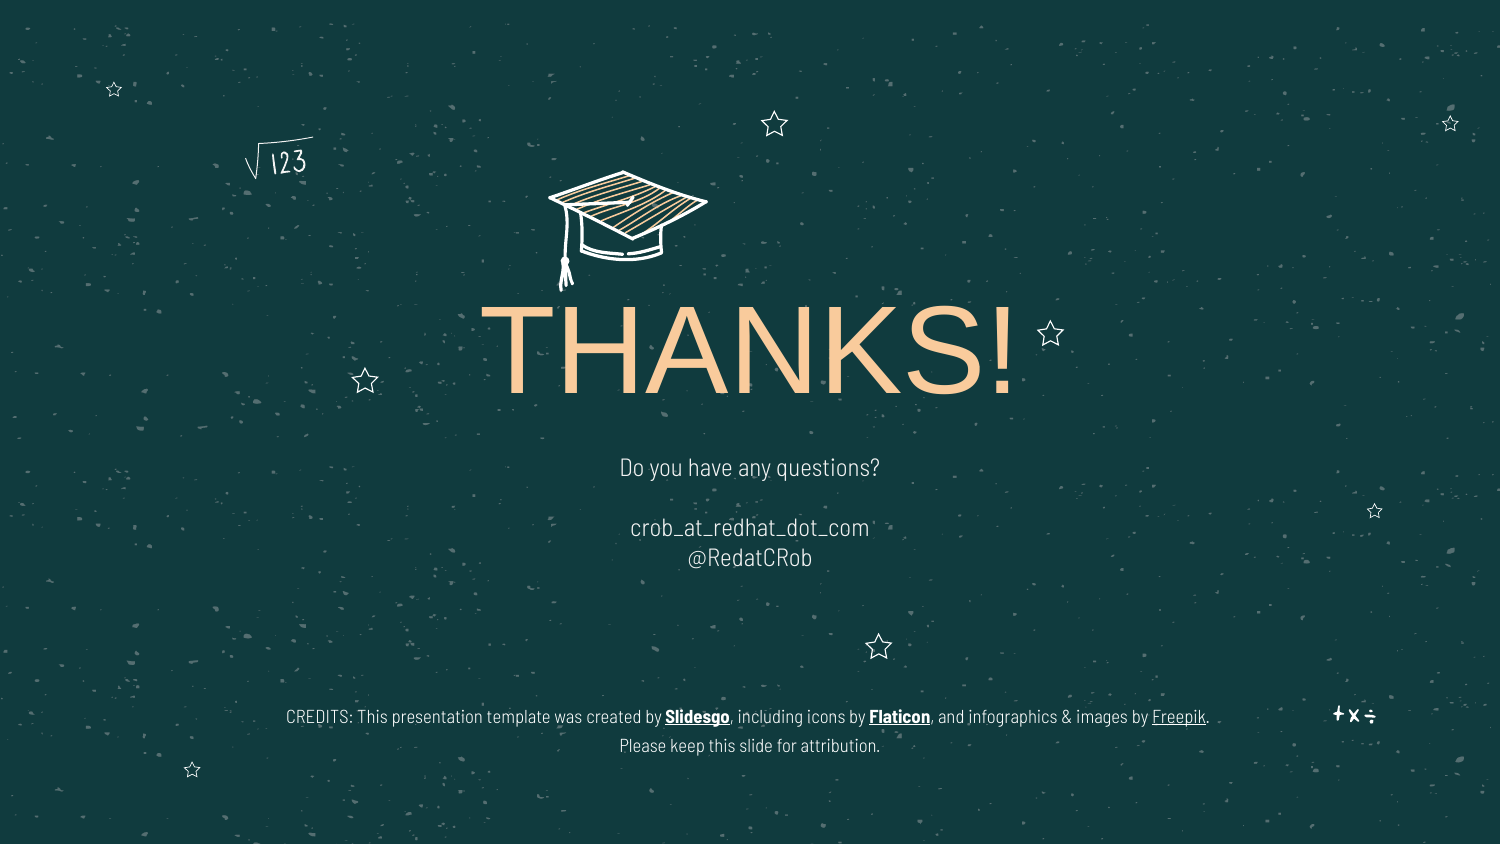

# THANKS!
Do you have any questions?

crob_at_redhat_dot_com
@RedatCRob